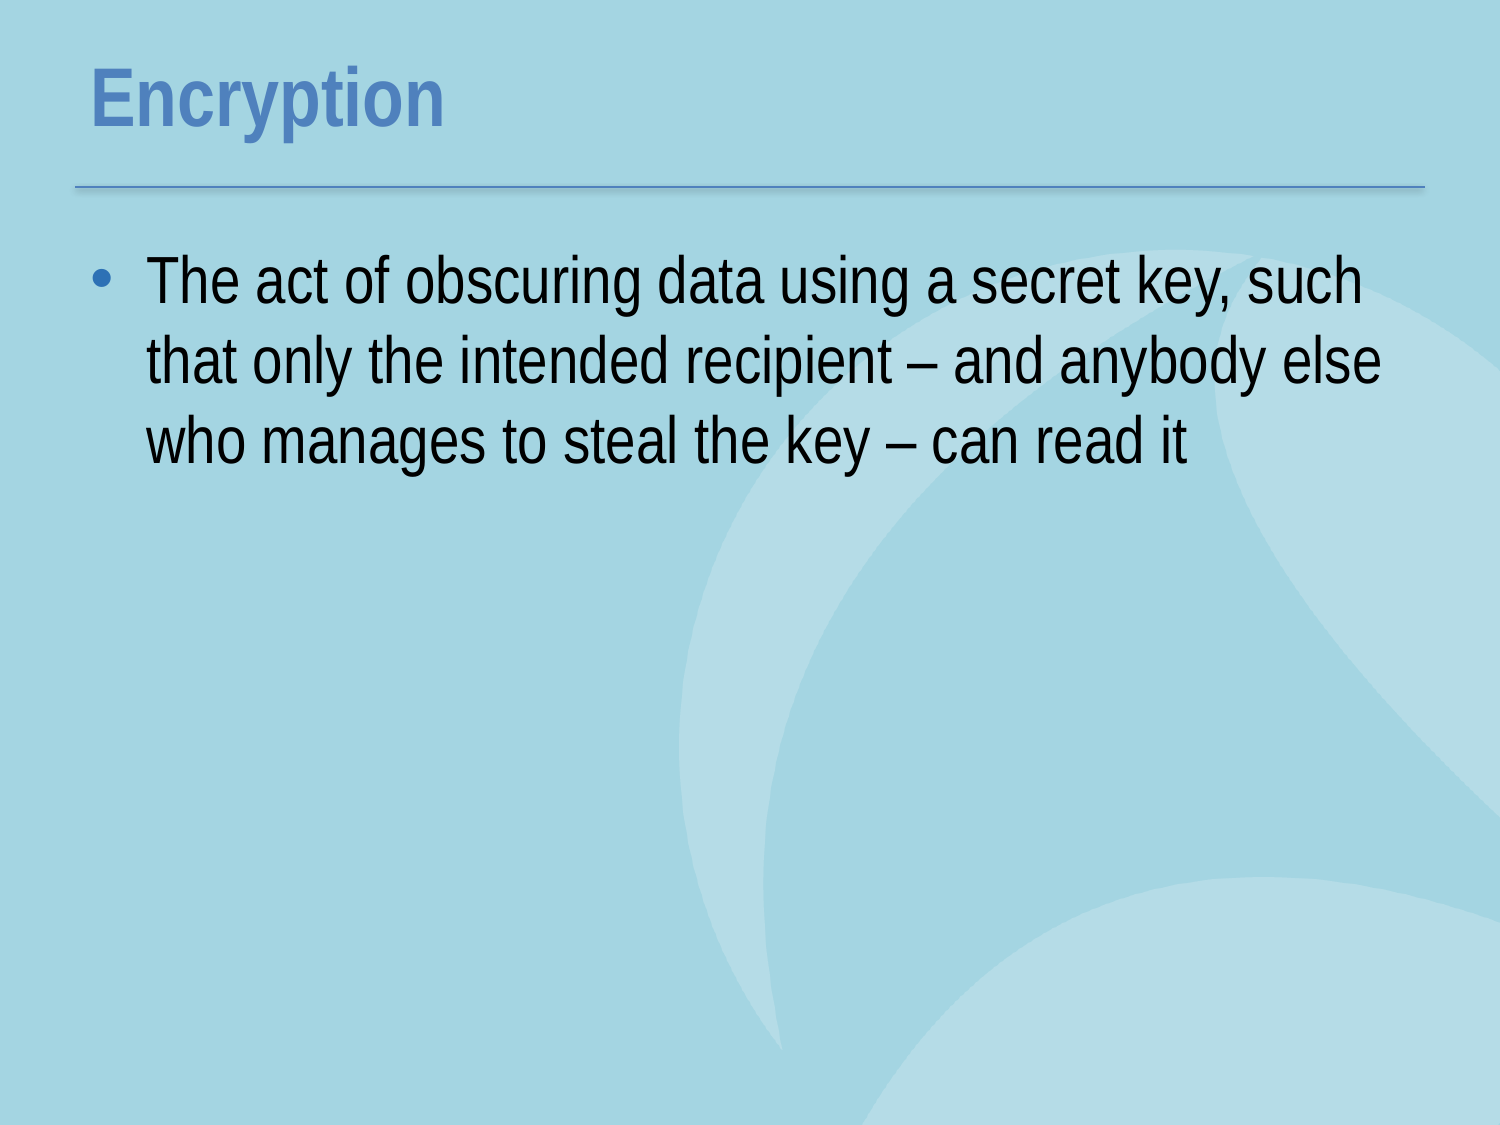

# Encryption
The act of obscuring data using a secret key, such that only the intended recipient – and anybody else who manages to steal the key – can read it